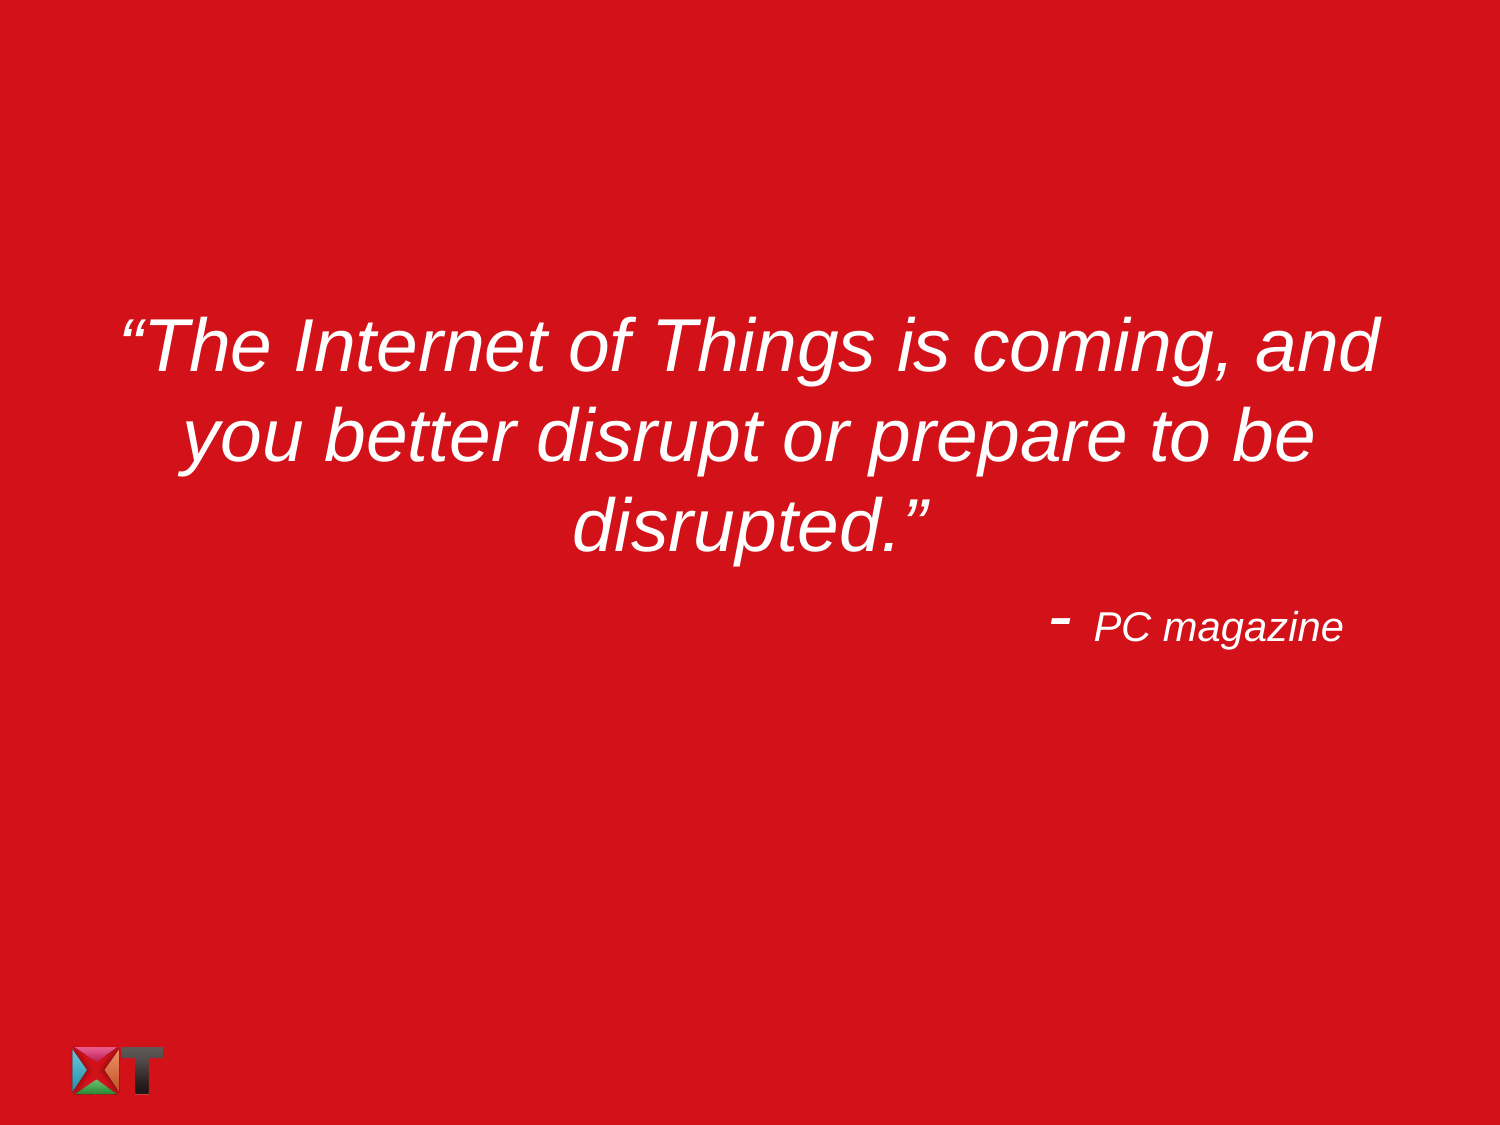

“The Internet of Things is coming, and you better disrupt or prepare to be disrupted.”
                                           - PC magazine